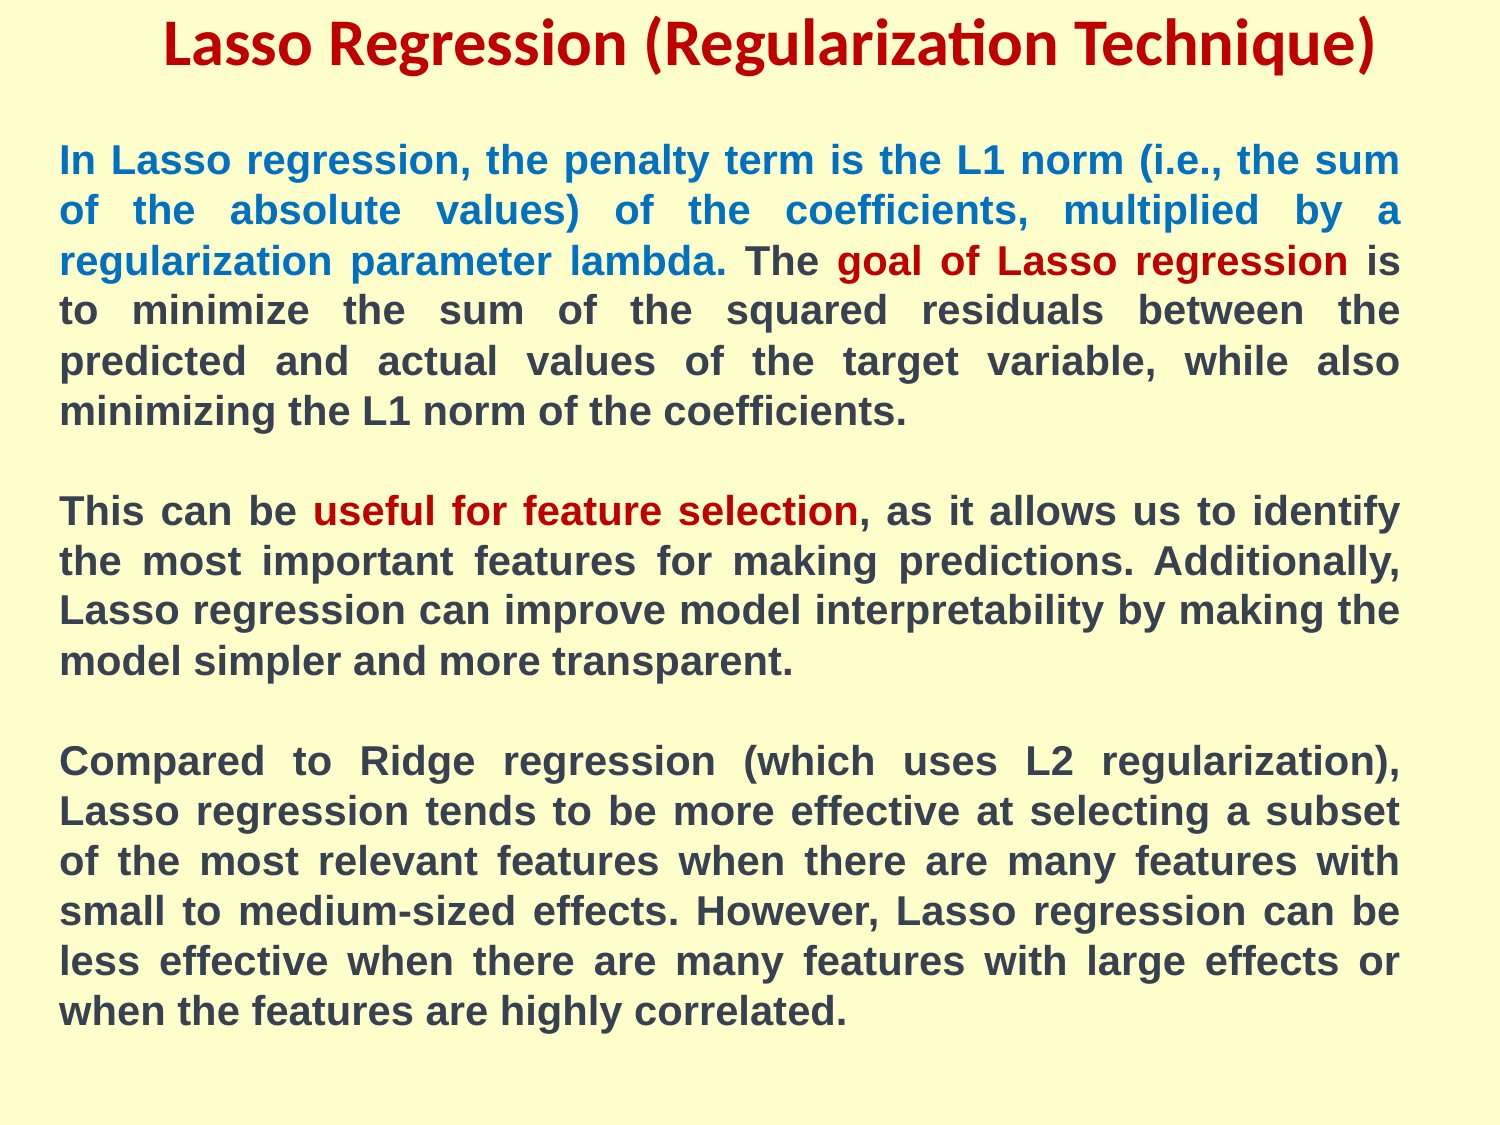

Lasso Regression (Regularization Technique)
In Lasso regression, the penalty term is the L1 norm (i.e., the sum of the absolute values) of the coefficients, multiplied by a regularization parameter lambda. The goal of Lasso regression is to minimize the sum of the squared residuals between the predicted and actual values of the target variable, while also minimizing the L1 norm of the coefficients.

This can be useful for feature selection, as it allows us to identify the most important features for making predictions. Additionally, Lasso regression can improve model interpretability by making the model simpler and more transparent.

Compared to Ridge regression (which uses L2 regularization), Lasso regression tends to be more effective at selecting a subset of the most relevant features when there are many features with small to medium-sized effects. However, Lasso regression can be less effective when there are many features with large effects or when the features are highly correlated.